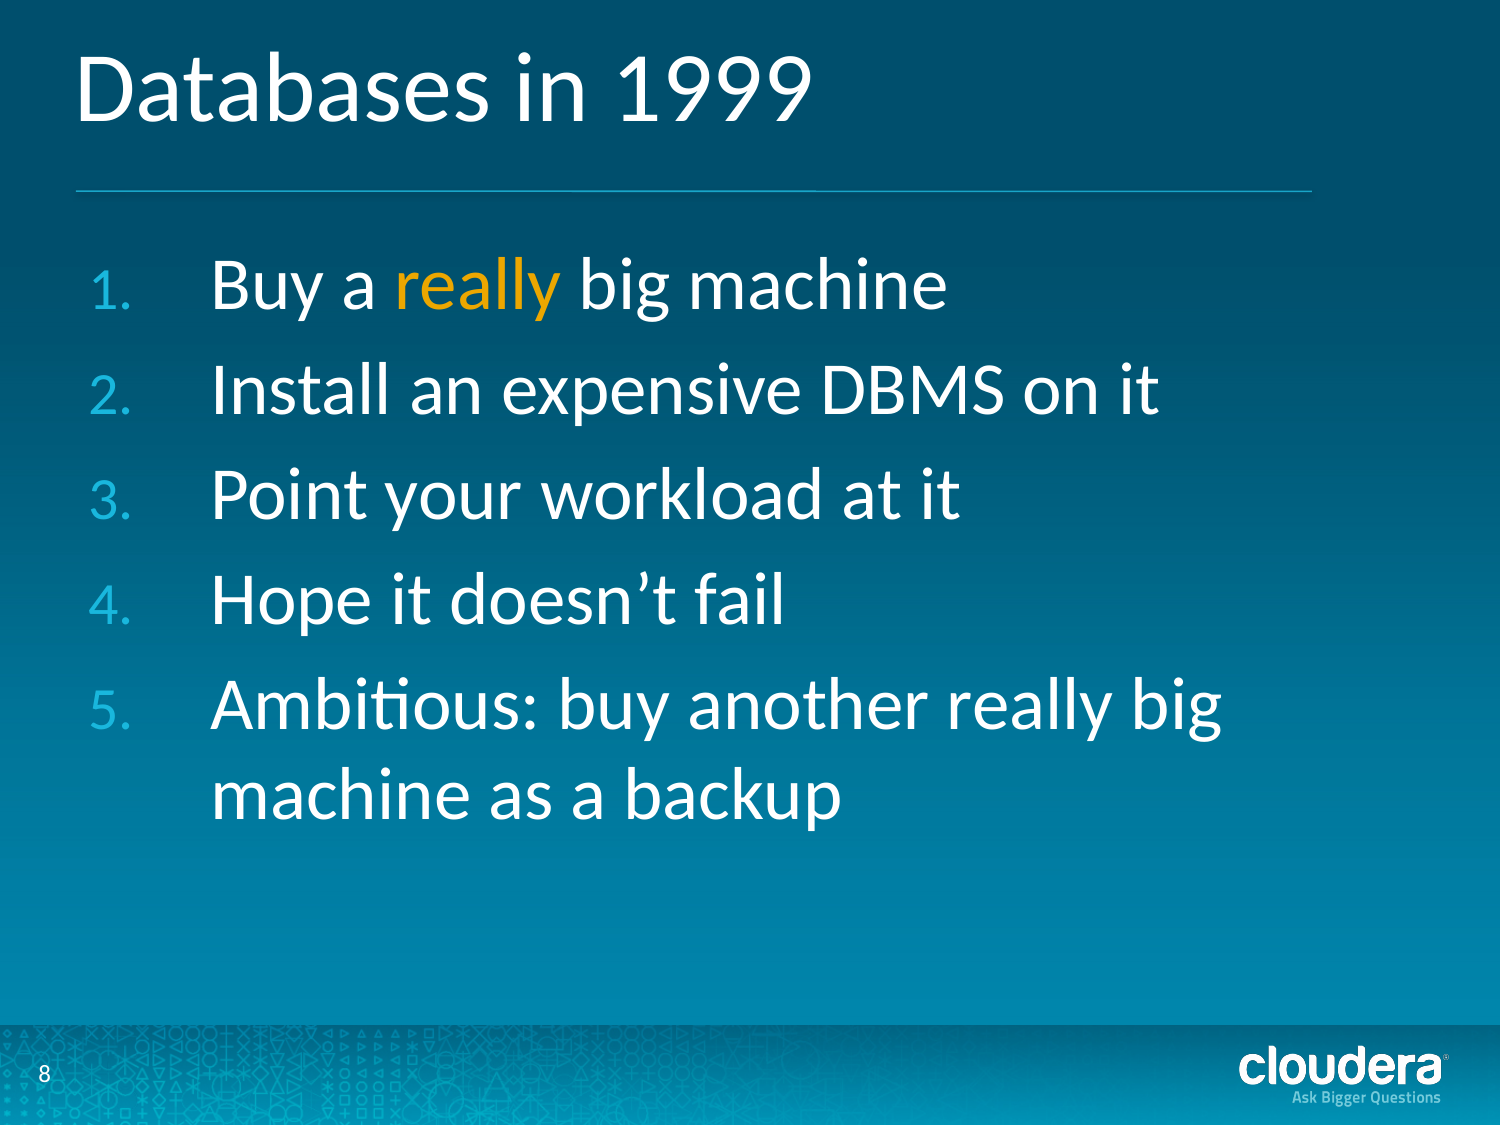

# Databases in 1999
Buy a really big machine
Install an expensive DBMS on it
Point your workload at it
Hope it doesn’t fail
Ambitious: buy another really big machine as a backup
8